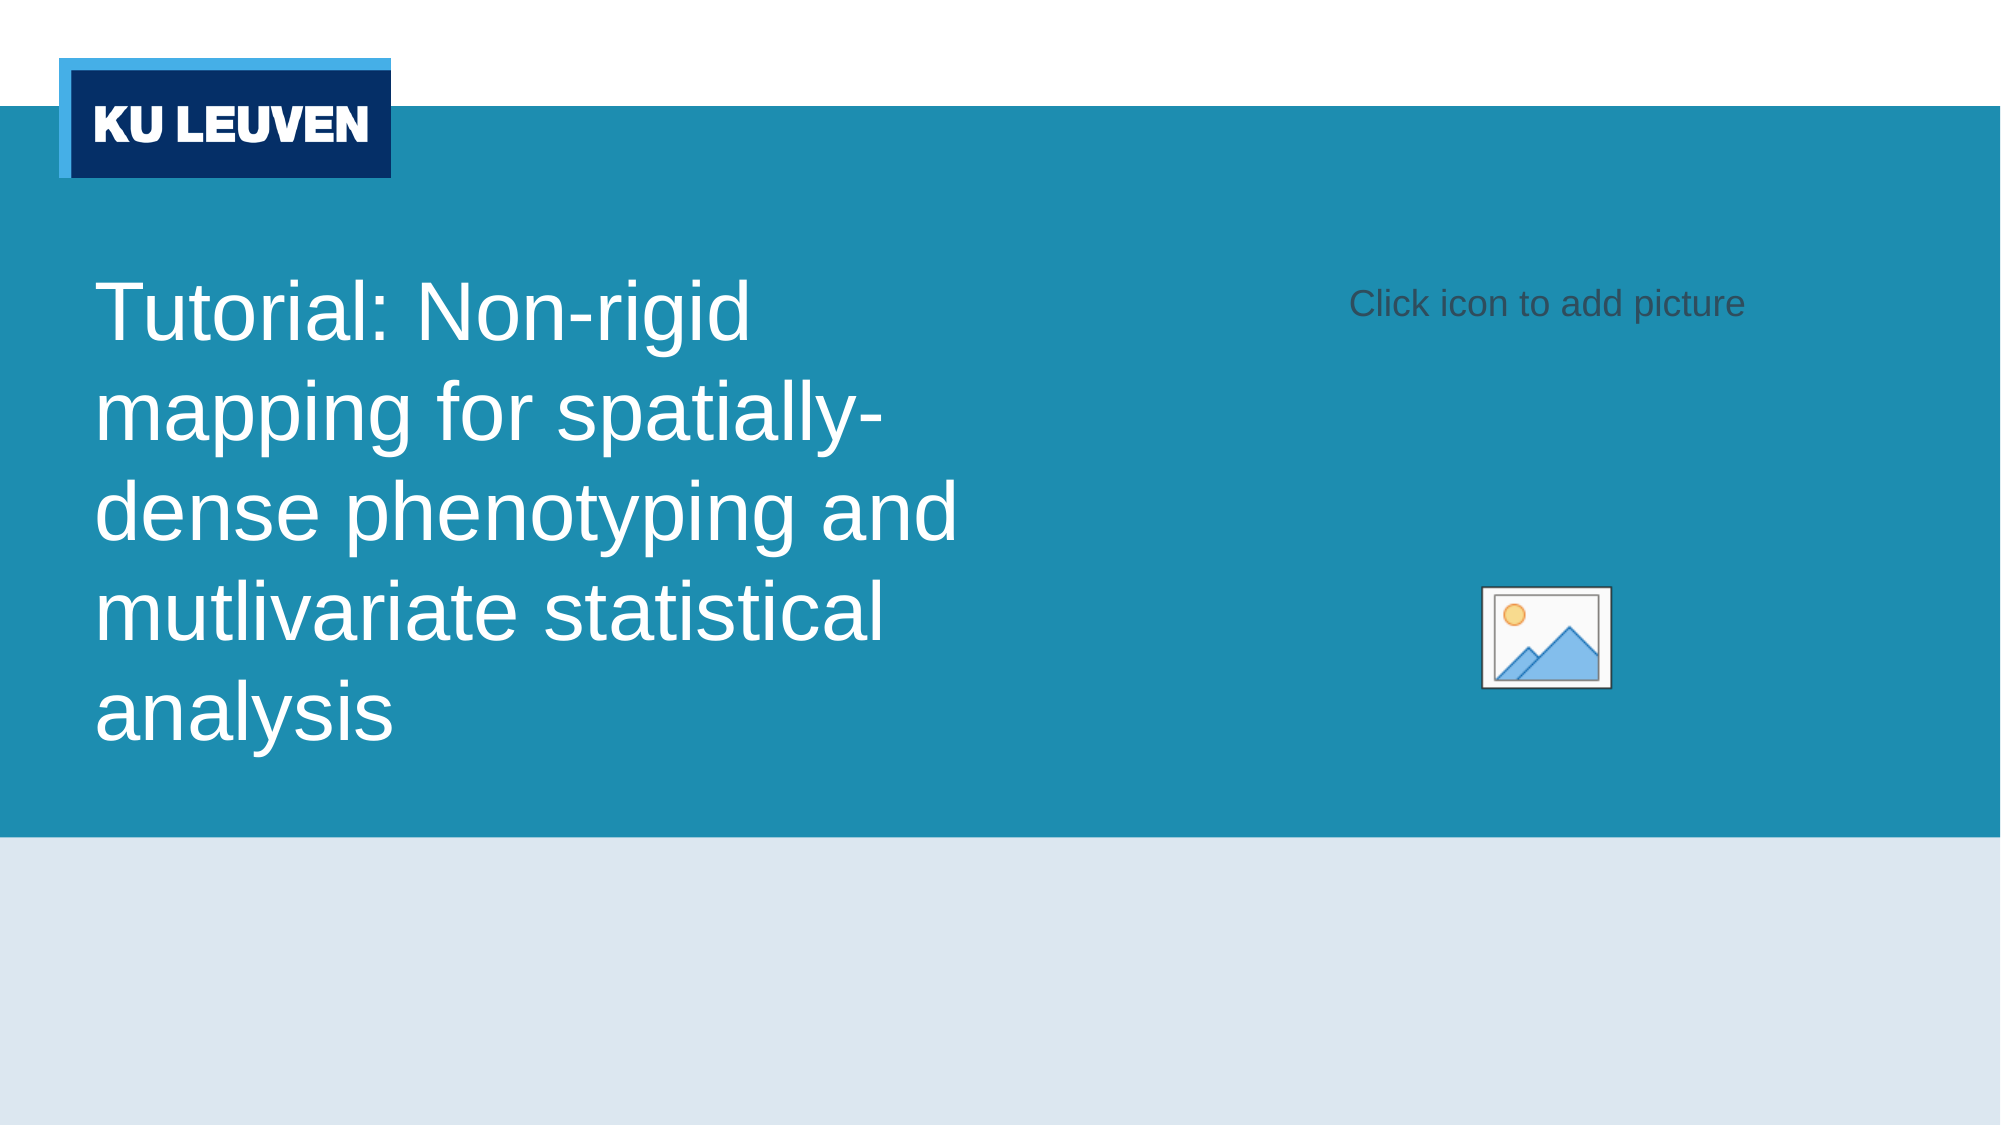

# Tutorial: Non-rigid mapping for spatially-dense phenotyping and mutlivariate statistical analysis